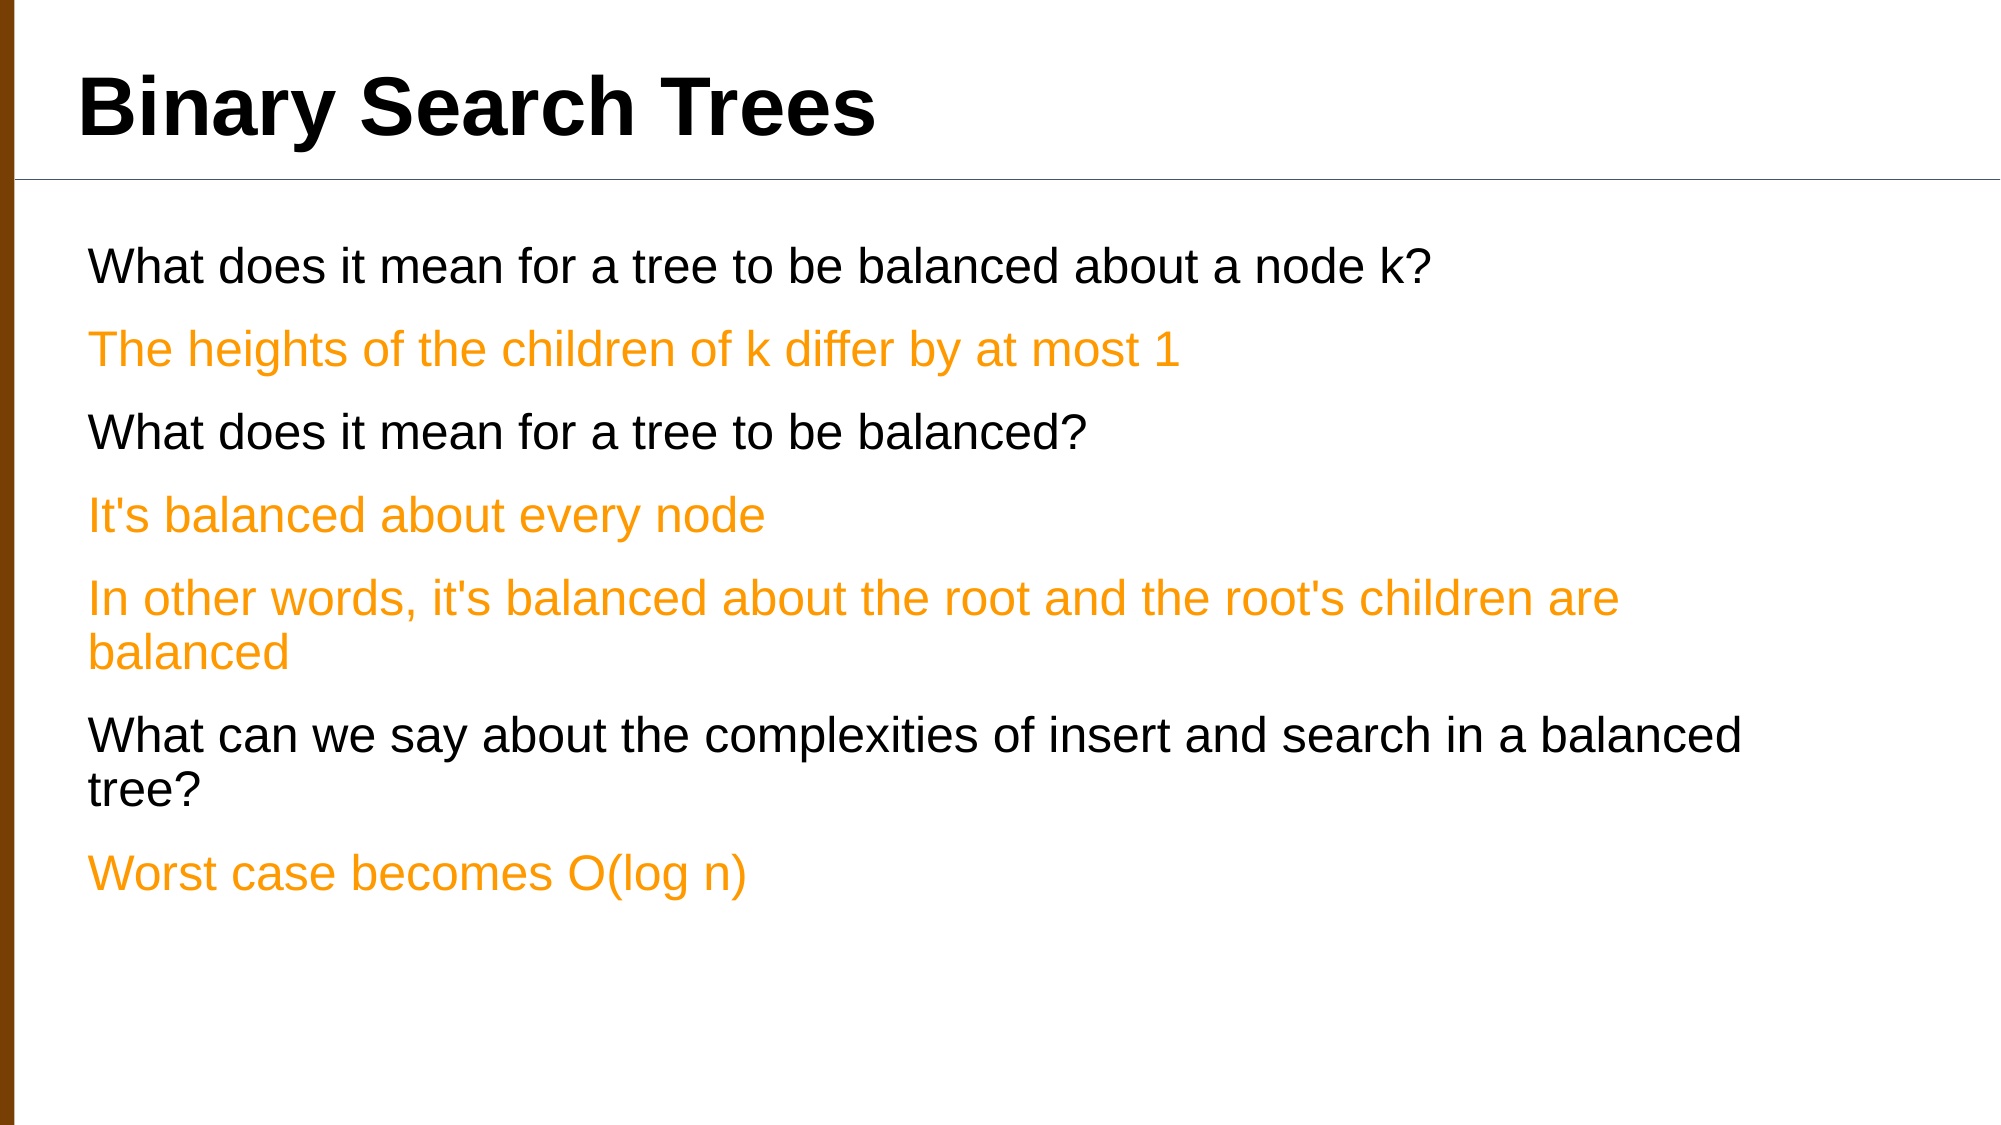

Binary Search Trees
What does it mean for a tree to be balanced about a node k?
The heights of the children of k differ by at most 1
What does it mean for a tree to be balanced?
It's balanced about every node
In other words, it's balanced about the root and the root's children are balanced
What can we say about the complexities of insert and search in a balanced tree?
Worst case becomes O(log n)